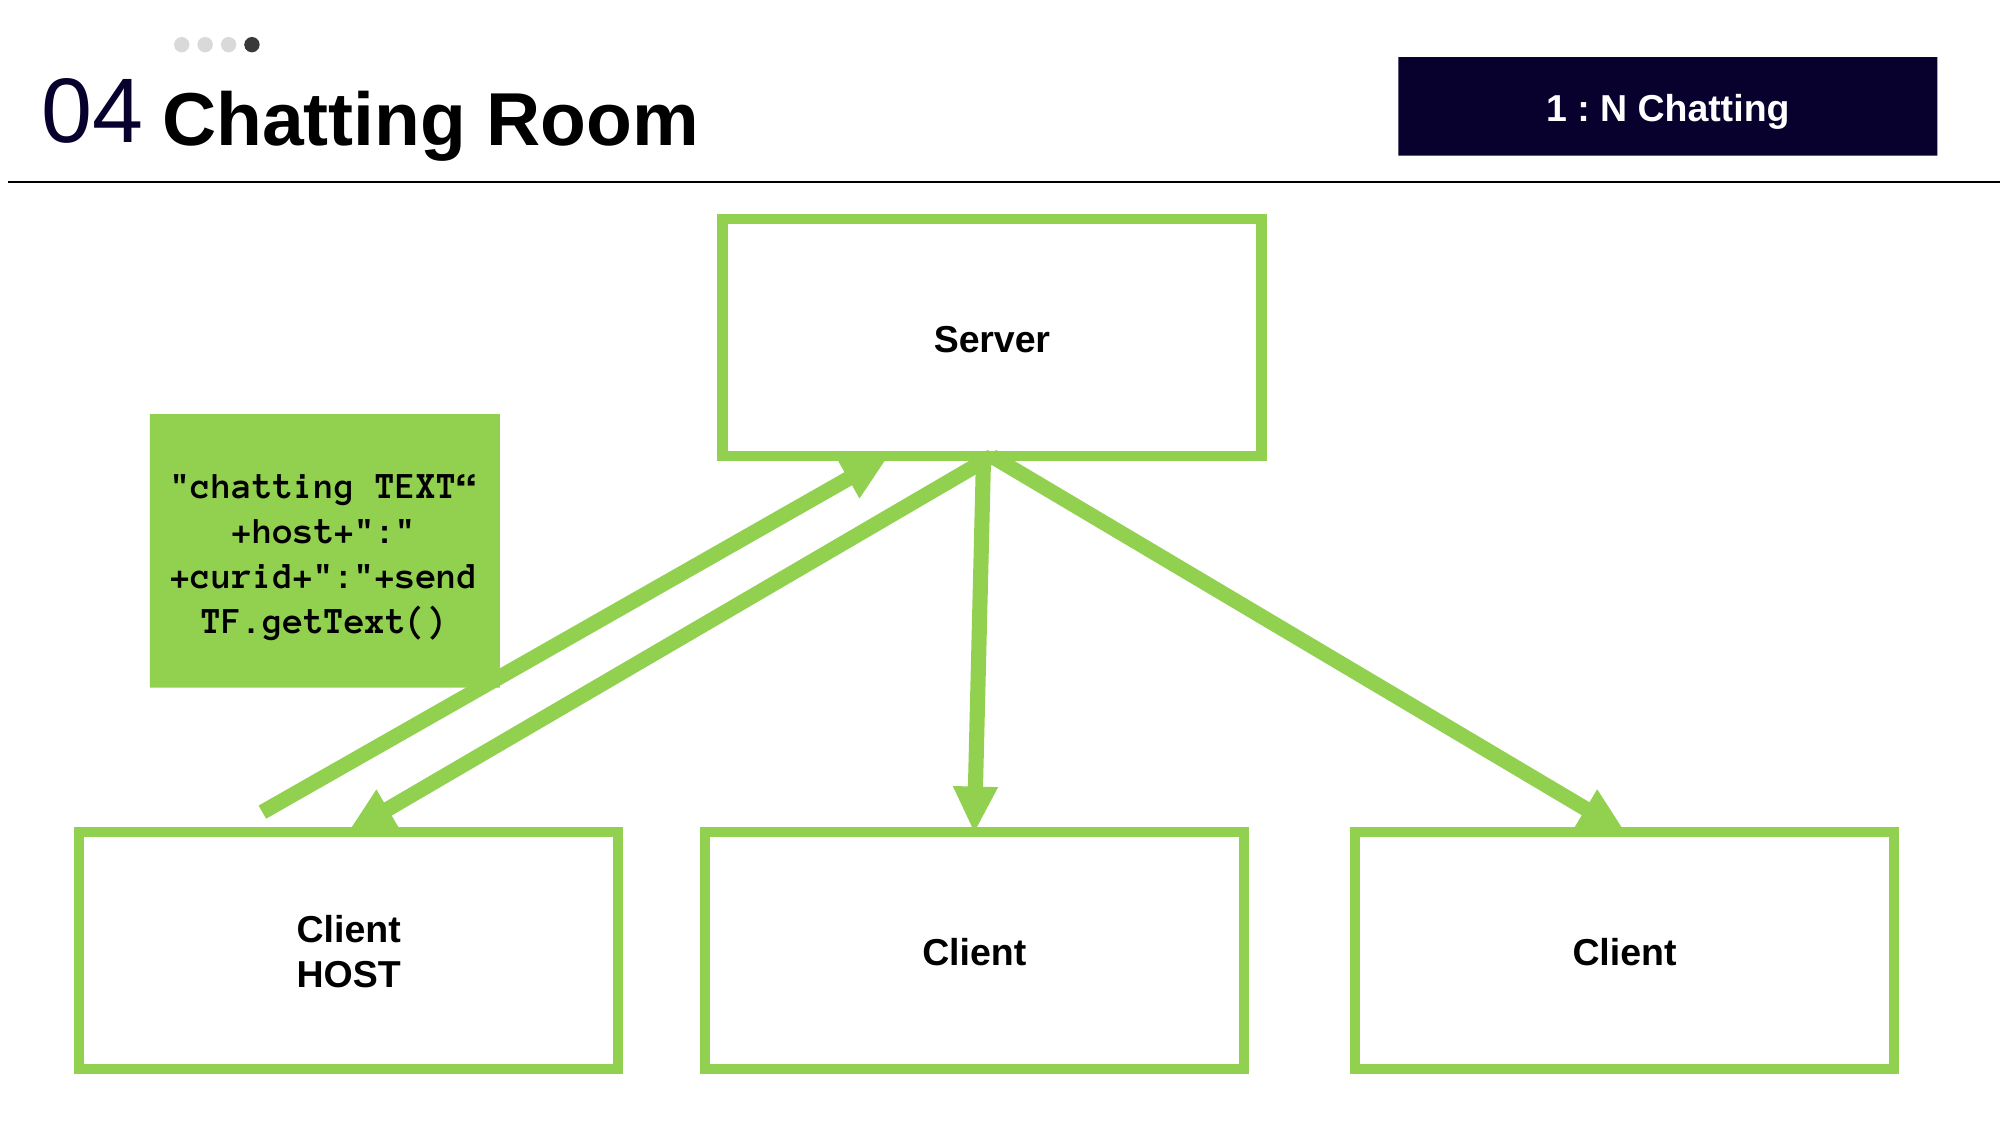

04
1 : N Chatting
Chatting Room

Server
"chatting TEXT“
+host+":" +curid+":"+sendTF.getText()
Client
HOST
Client
Client